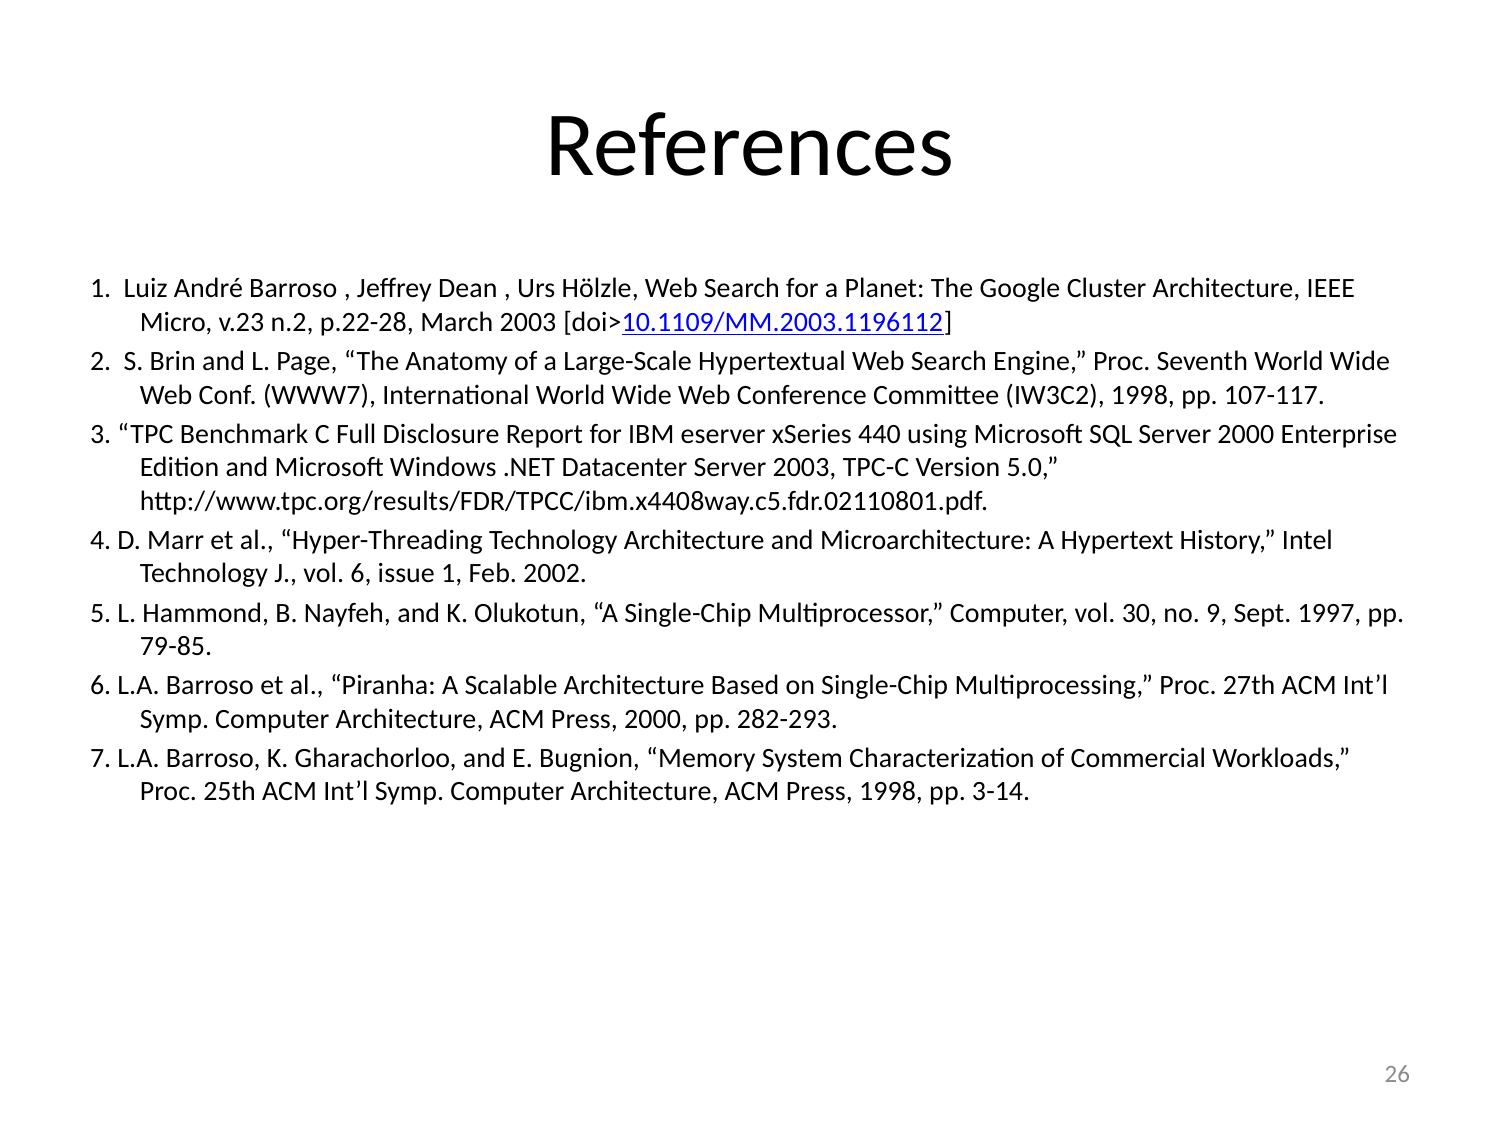

# References
1.  Luiz André Barroso , Jeffrey Dean , Urs Hölzle, Web Search for a Planet: The Google Cluster Architecture, IEEE Micro, v.23 n.2, p.22-28, March 2003 [doi>10.1109/MM.2003.1196112]
2.  S. Brin and L. Page, “The Anatomy of a Large-Scale Hypertextual Web Search Engine,” Proc. Seventh World Wide Web Conf. (WWW7), International World Wide Web Conference Committee (IW3C2), 1998, pp. 107-117.
3. “TPC Benchmark C Full Disclosure Report for IBM eserver xSeries 440 using Microsoft SQL Server 2000 Enterprise Edition and Microsoft Windows .NET Datacenter Server 2003, TPC-C Version 5.0,” http://www.tpc.org/results/FDR/TPCC/ibm.x4408way.c5.fdr.02110801.pdf.
4. D. Marr et al., “Hyper-Threading Technology Architecture and Microarchitecture: A Hypertext History,” Intel Technology J., vol. 6, issue 1, Feb. 2002.
5. L. Hammond, B. Nayfeh, and K. Olukotun, “A Single-Chip Multiprocessor,” Computer, vol. 30, no. 9, Sept. 1997, pp. 79-85.
6. L.A. Barroso et al., “Piranha: A Scalable Architecture Based on Single-Chip Multiprocessing,” Proc. 27th ACM Int’l Symp. Computer Architecture, ACM Press, 2000, pp. 282-293.
7. L.A. Barroso, K. Gharachorloo, and E. Bugnion, “Memory System Characterization of Commercial Workloads,” Proc. 25th ACM Int’l Symp. Computer Architecture, ACM Press, 1998, pp. 3-14.

26